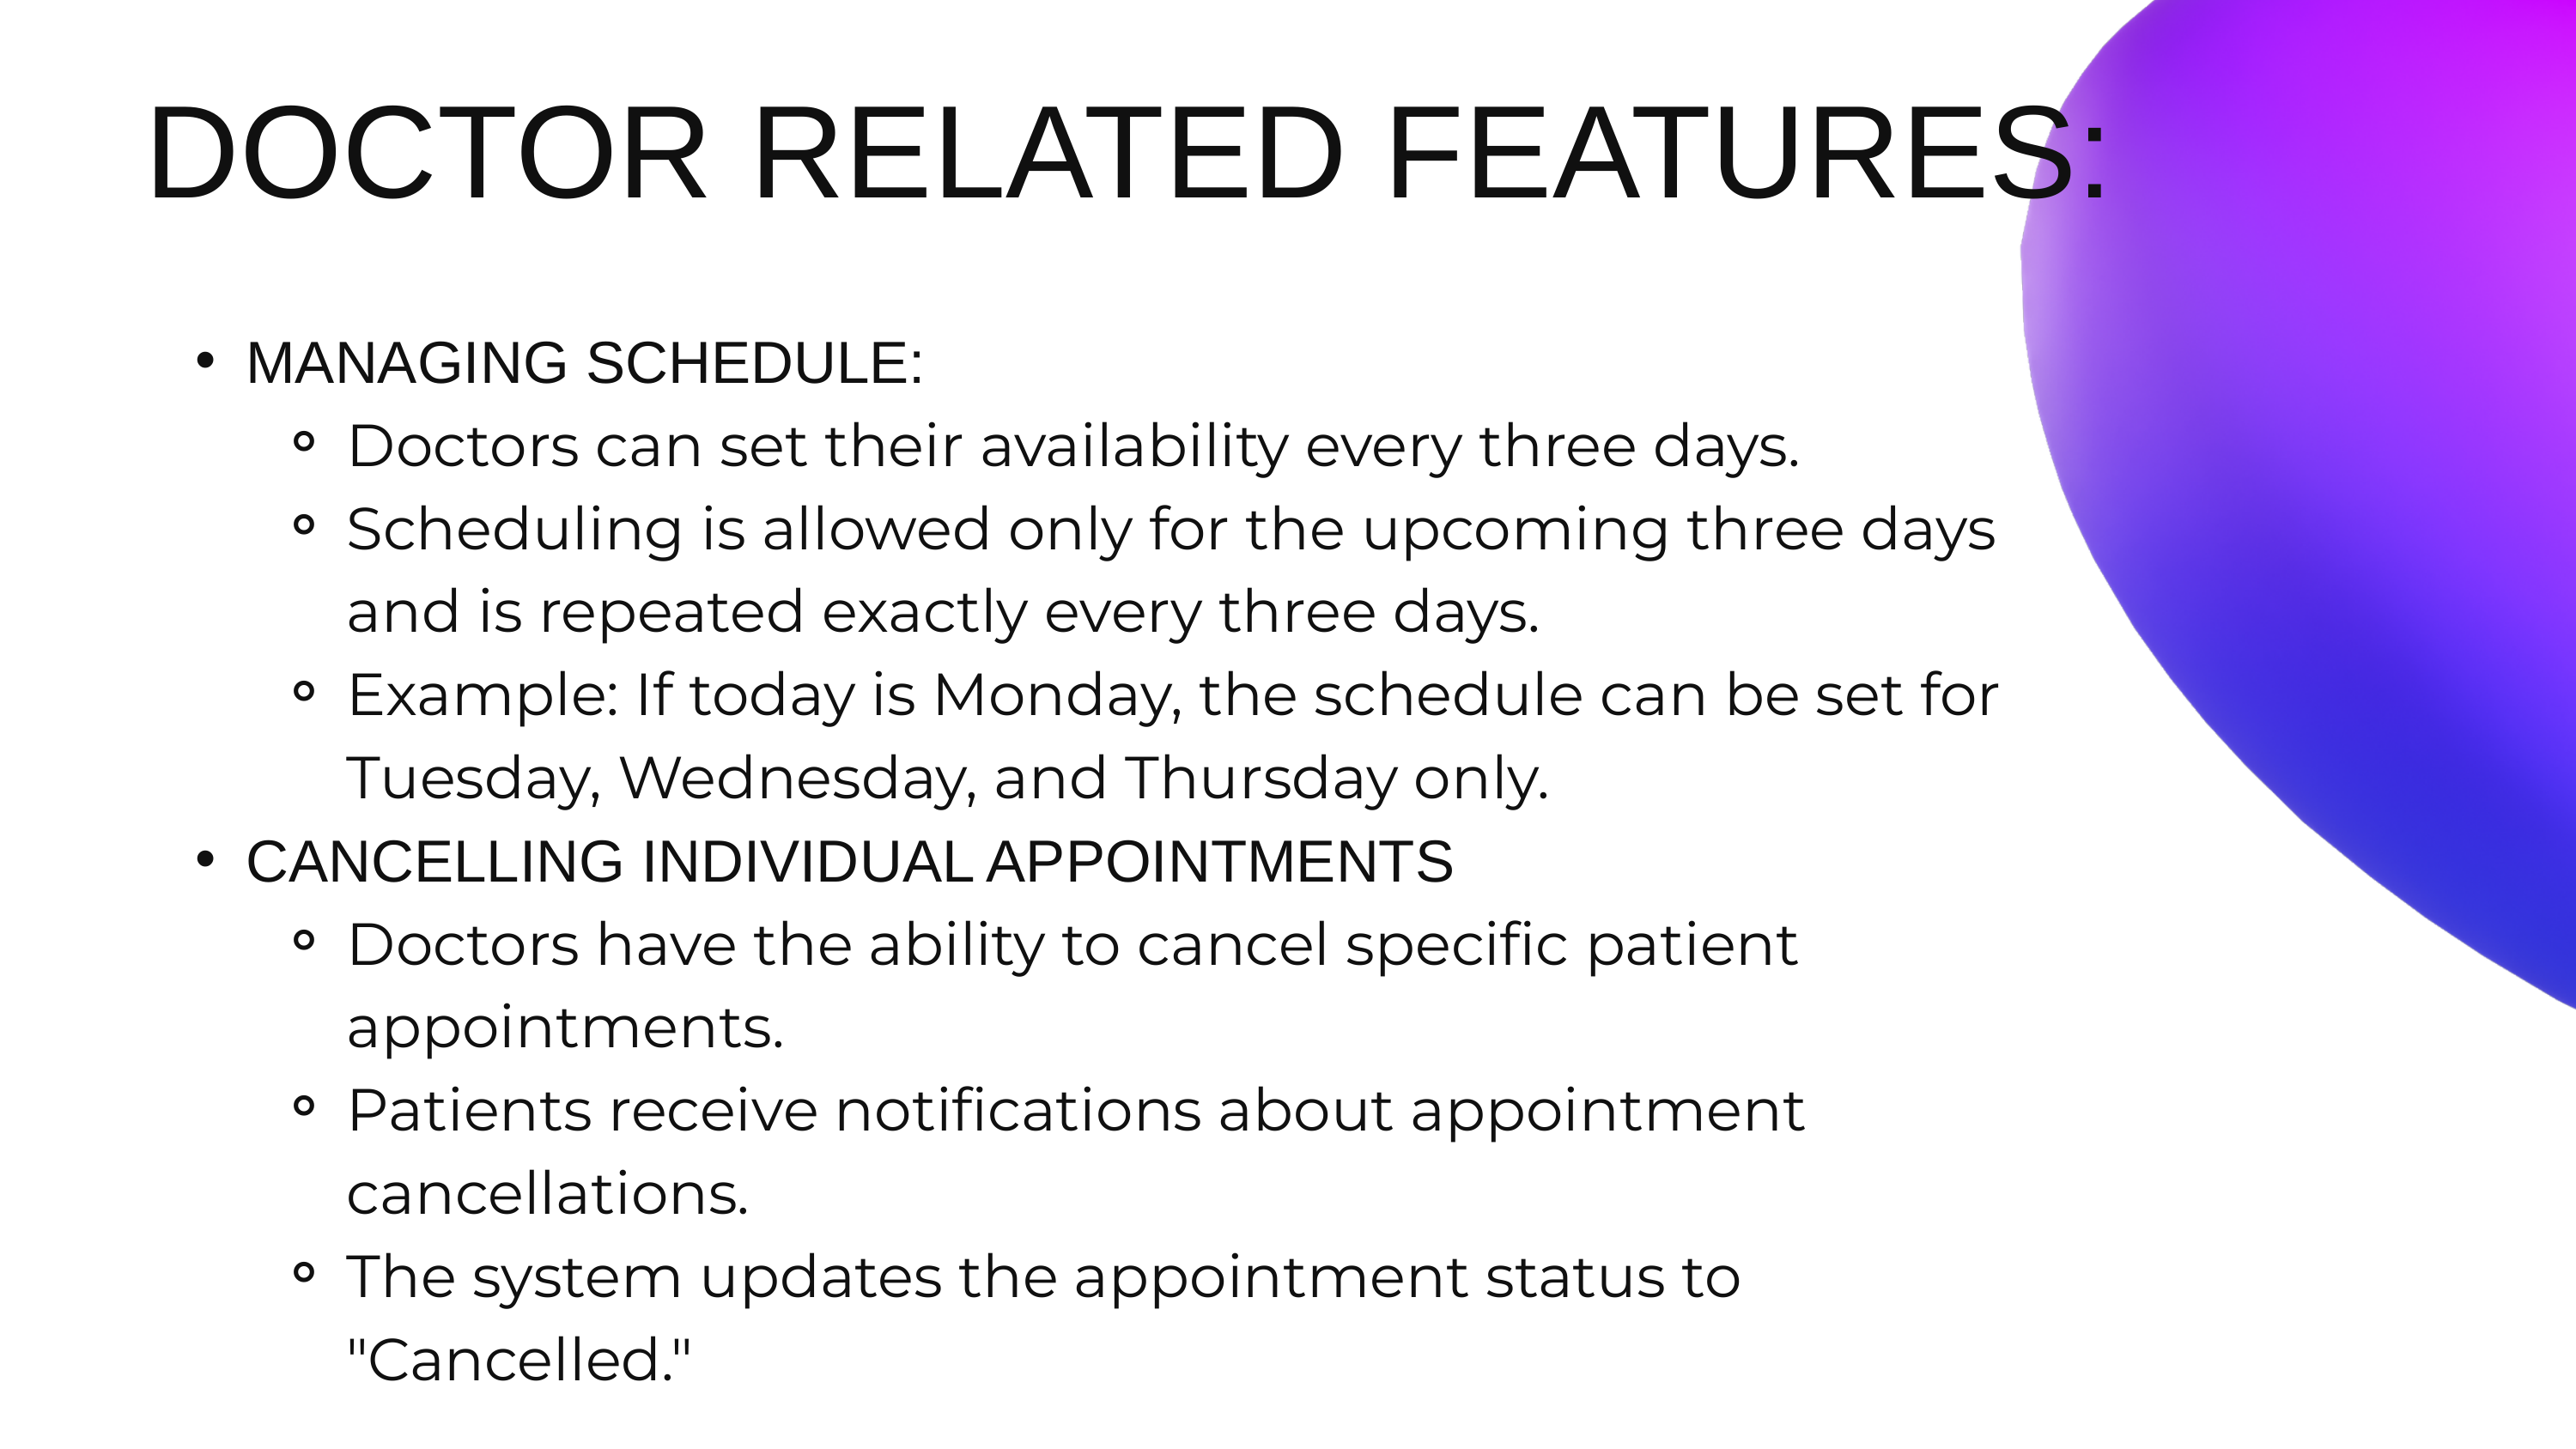

DOCTOR RELATED FEATURES:
MANAGING SCHEDULE:
Doctors can set their availability every three days.
Scheduling is allowed only for the upcoming three days and is repeated exactly every three days.
Example: If today is Monday, the schedule can be set for Tuesday, Wednesday, and Thursday only.
CANCELLING INDIVIDUAL APPOINTMENTS
Doctors have the ability to cancel specific patient appointments.
Patients receive notifications about appointment cancellations.
The system updates the appointment status to "Cancelled."